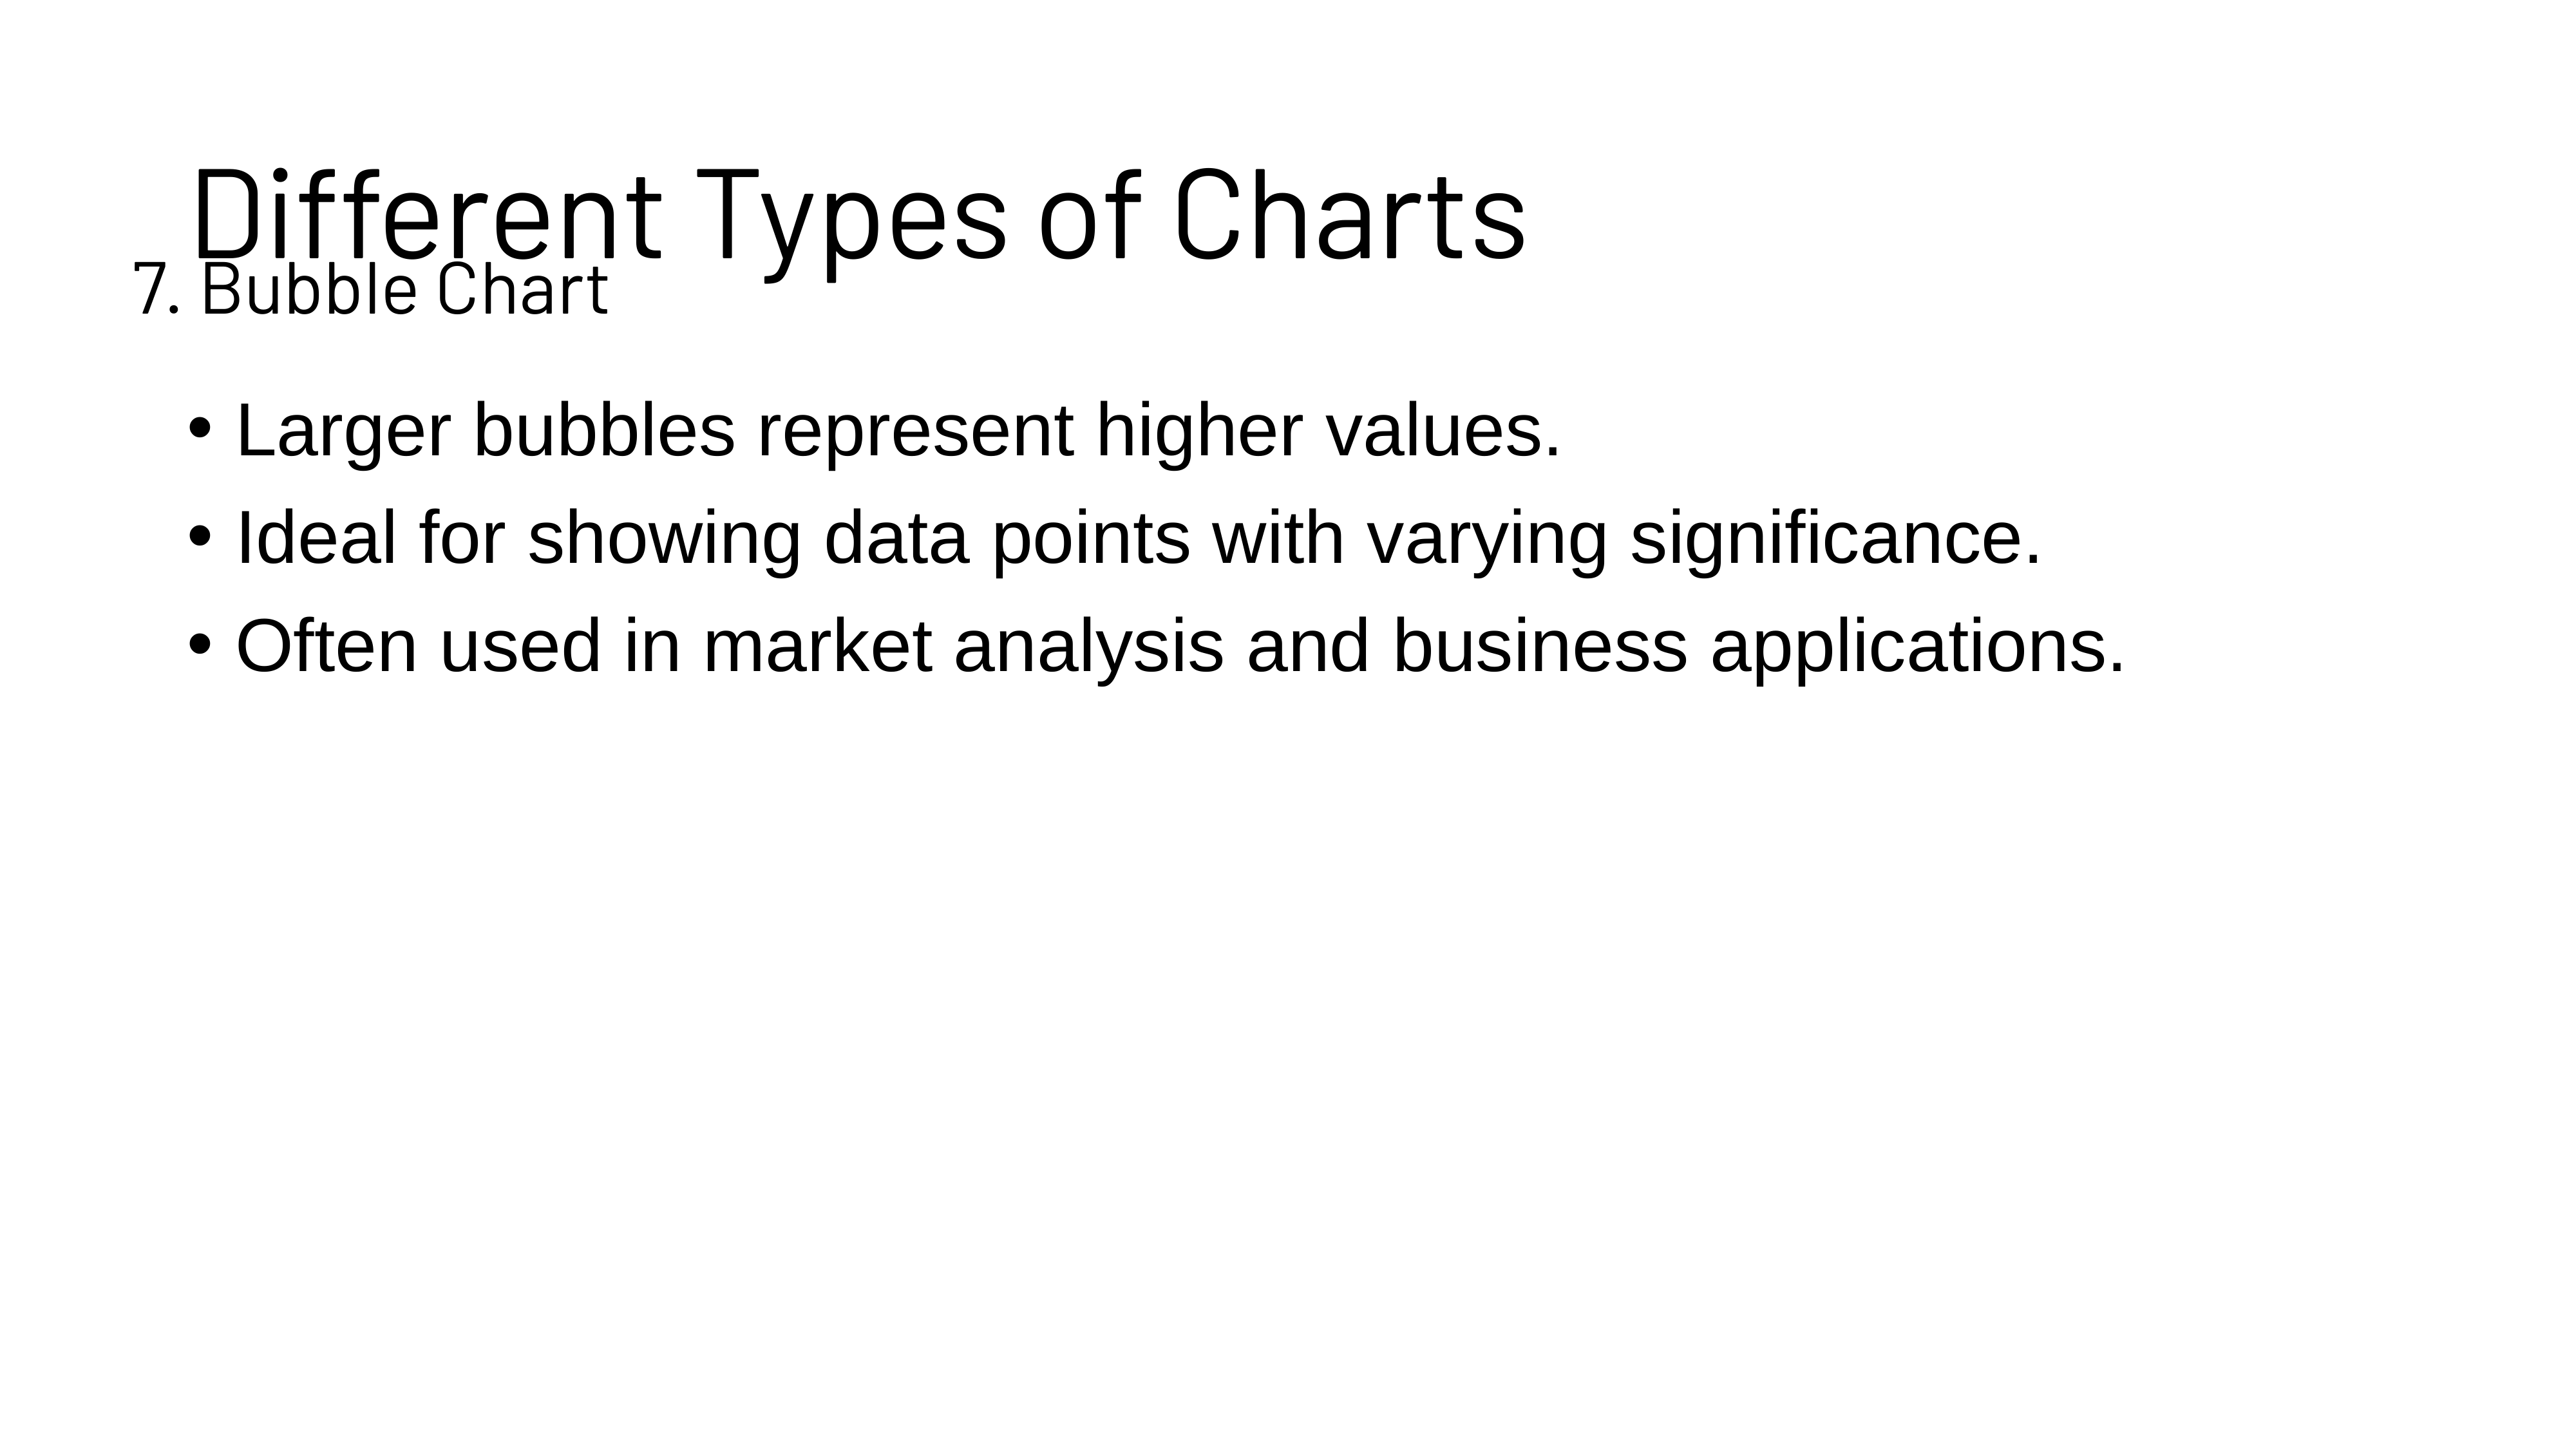

# Different Types of Charts
7. Bubble Chart
Larger bubbles represent higher values.
Ideal for showing data points with varying significance.
Often used in market analysis and business applications.